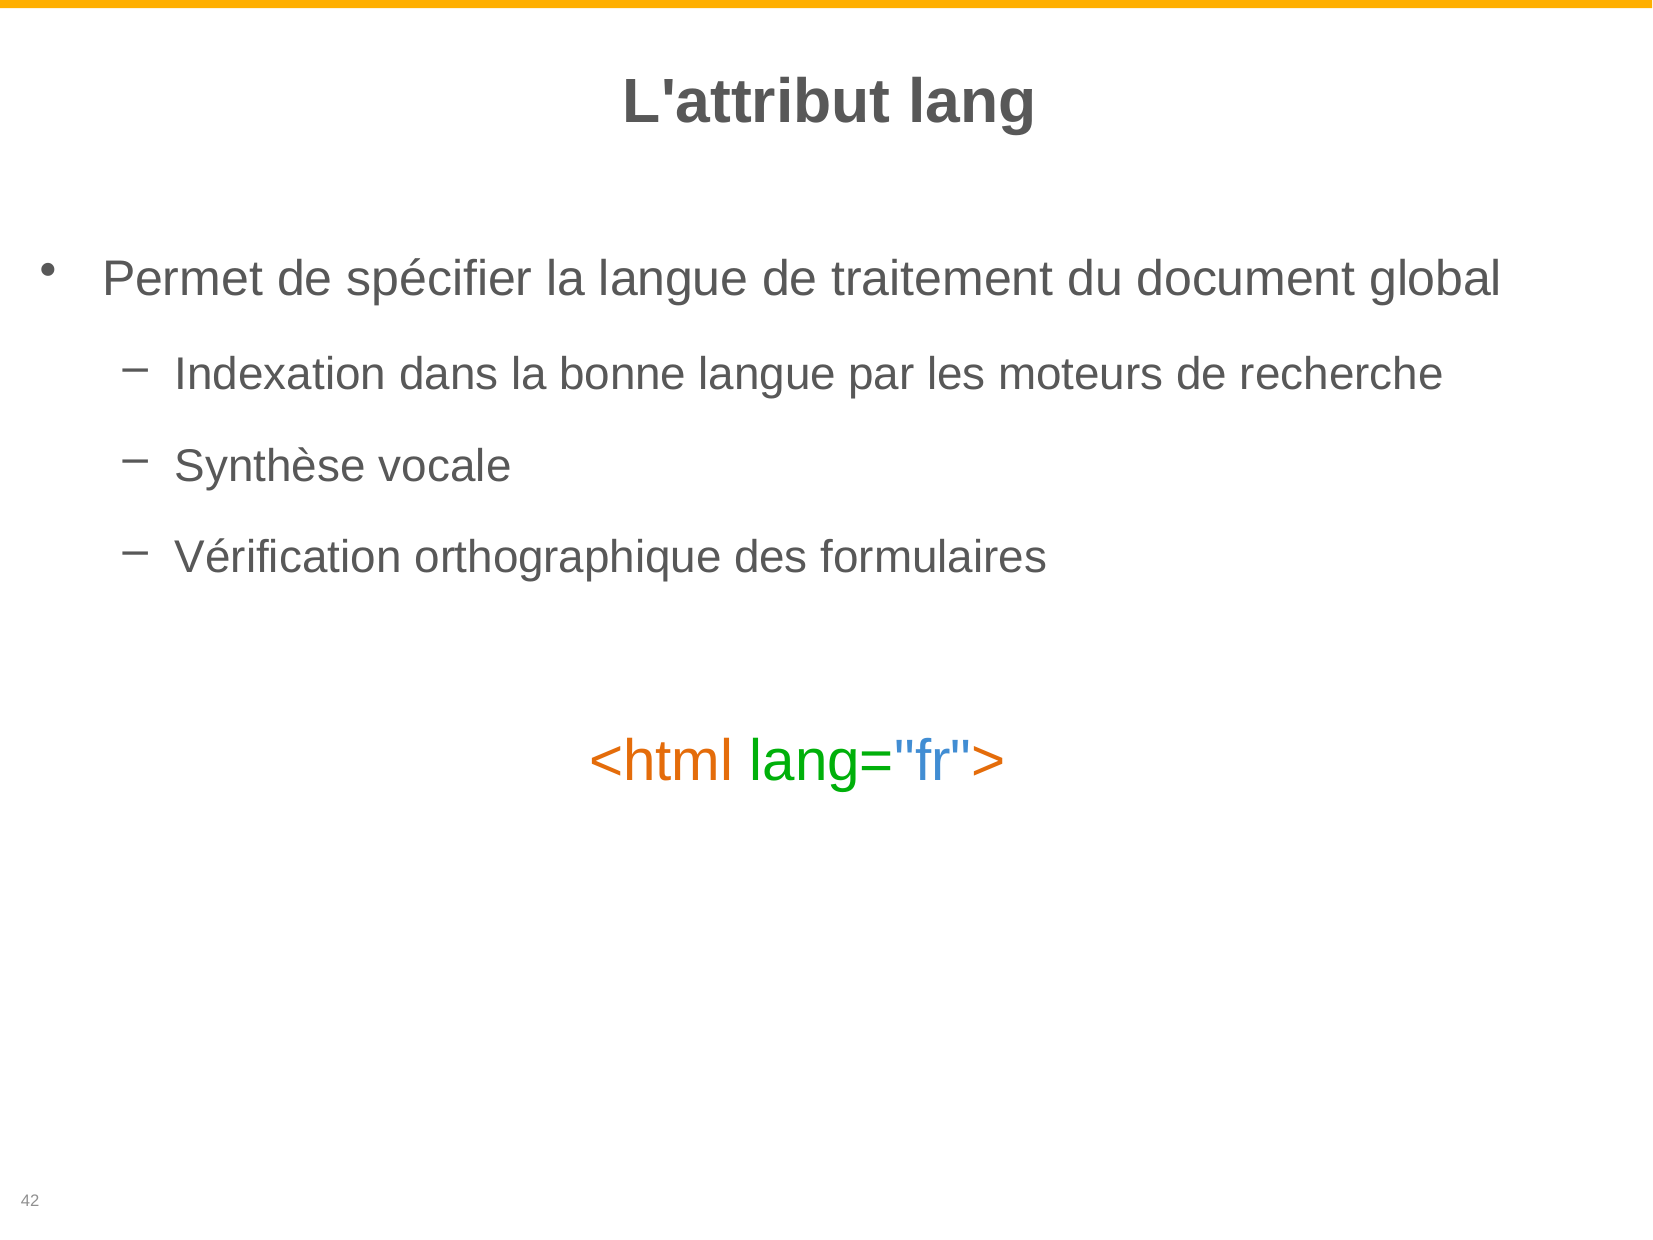

# L'attribut lang
Permet de spécifier la langue de traitement du document global
Indexation dans la bonne langue par les moteurs de recherche
Synthèse vocale
Vérification orthographique des formulaires

<html lang="fr">

42